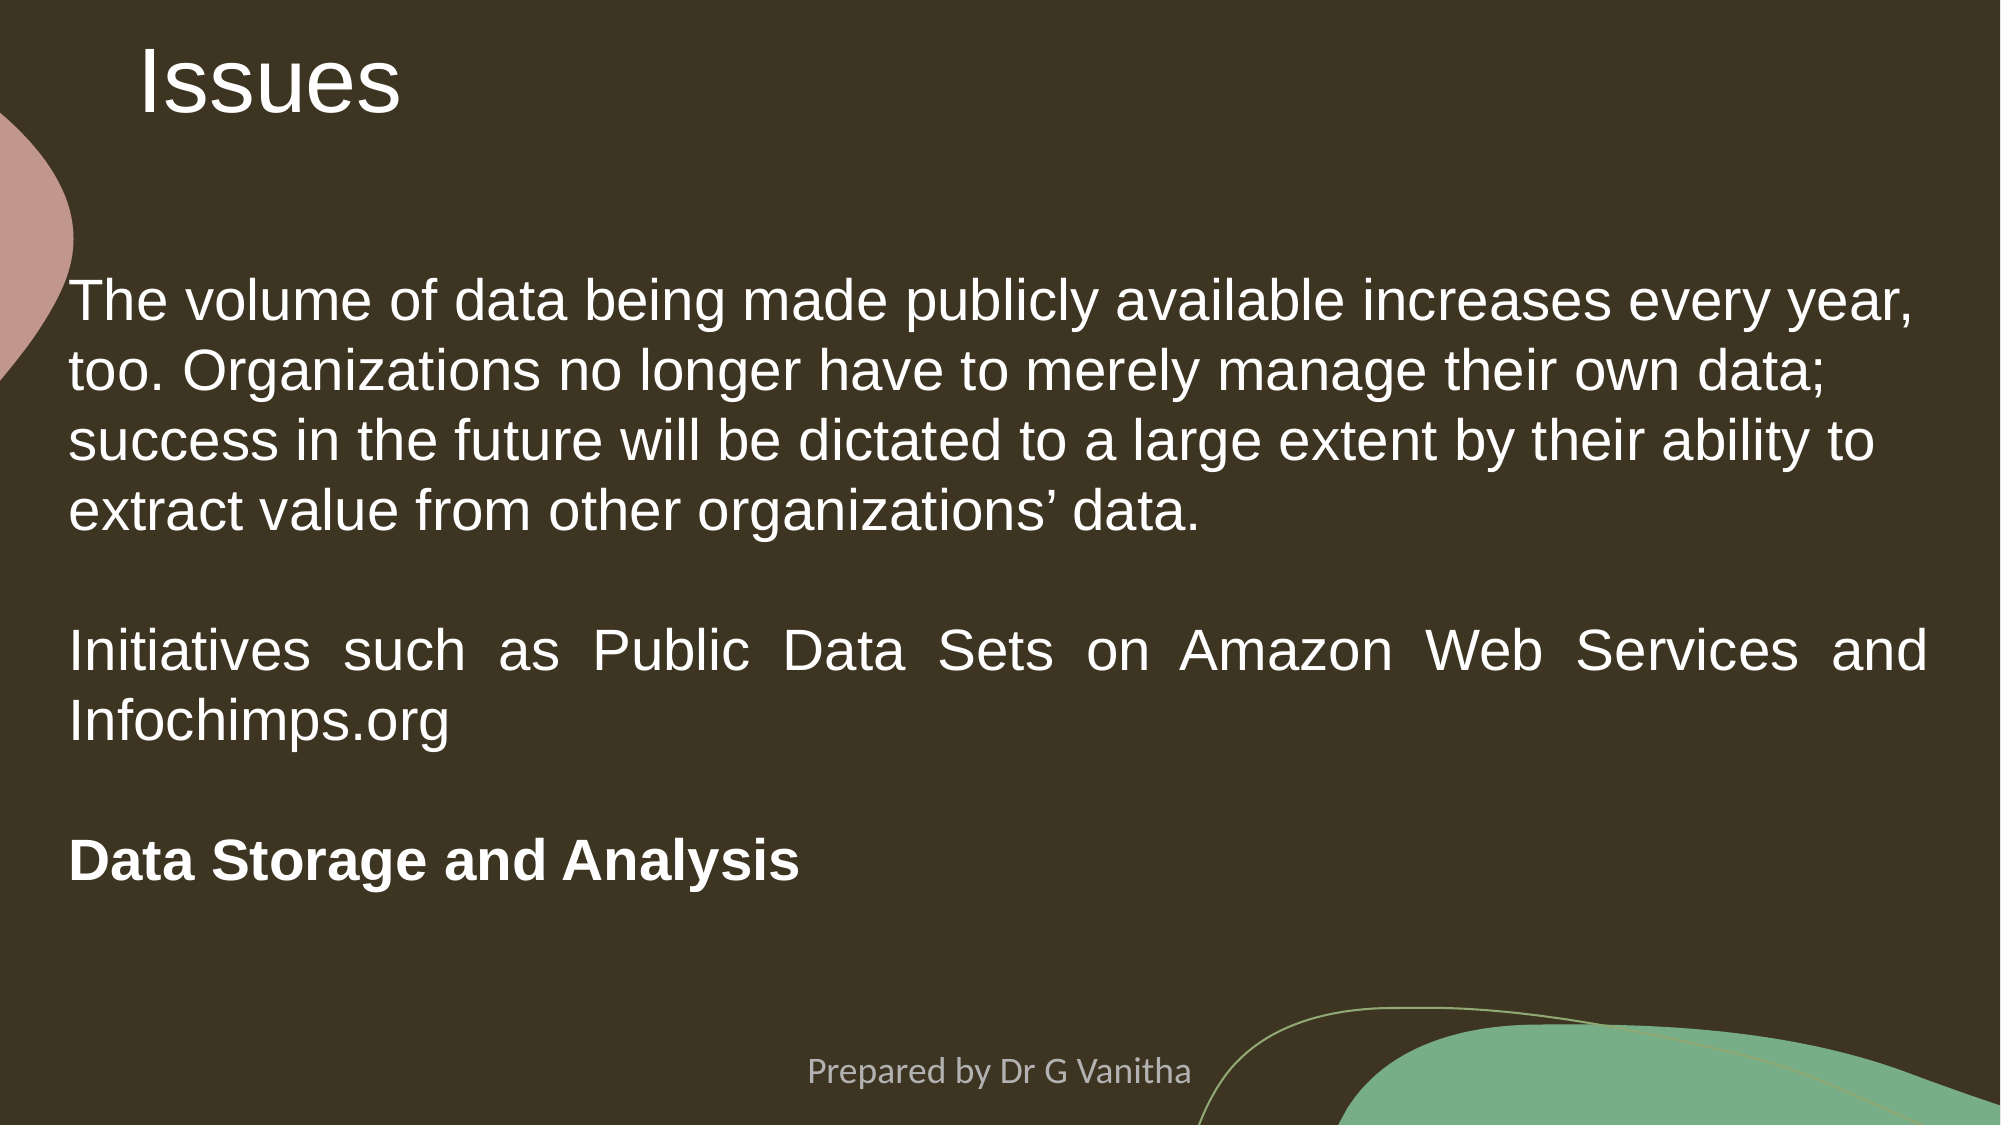

# Issues
The volume of data being made publicly available increases every year, too. Organizations no longer have to merely manage their own data; success in the future will be dictated to a large extent by their ability to extract value from other organizations’ data.

Initiatives such as Public Data Sets on Amazon Web Services and Infochimps.org

Data Storage and Analysis

Prepared by Dr G Vanitha